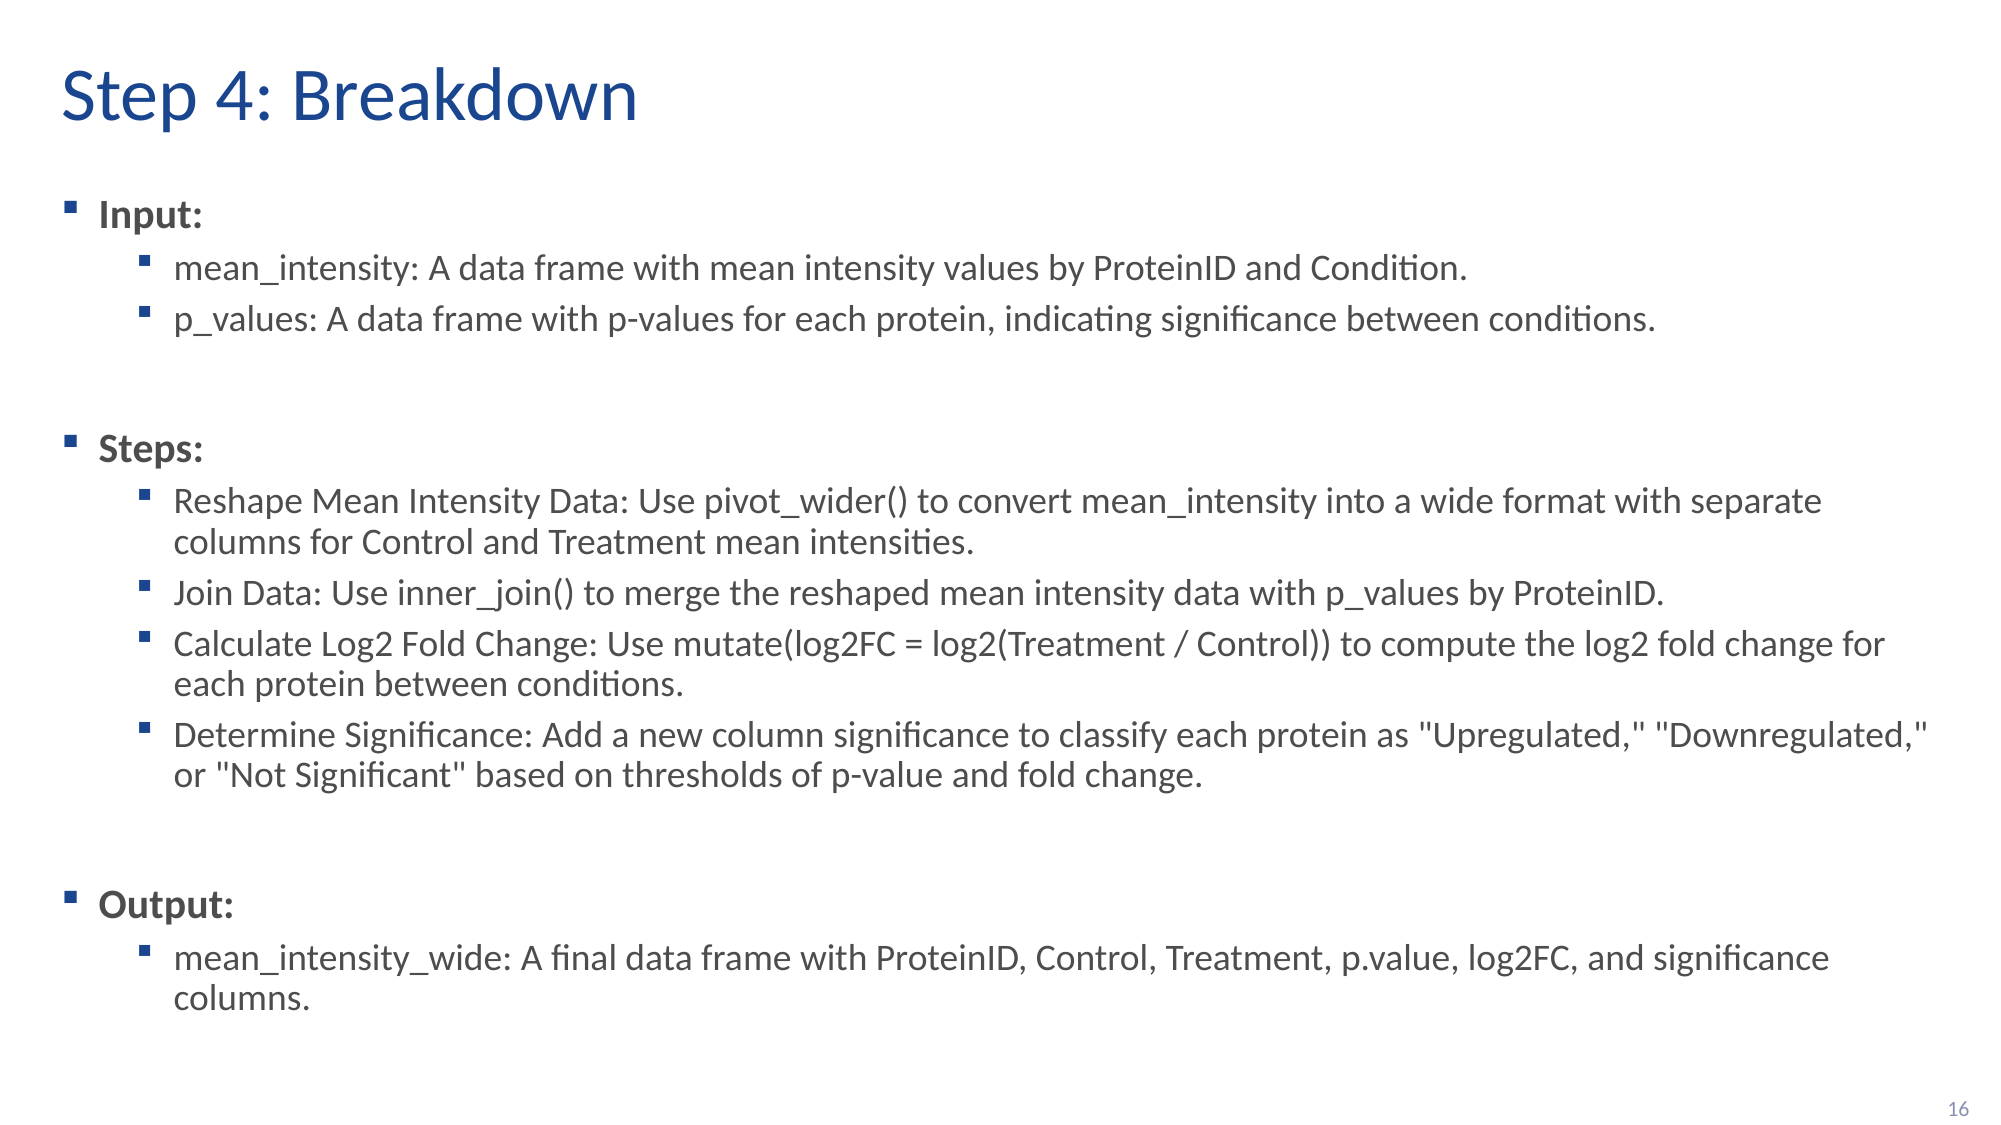

# Step 4: Breakdown
Input:
mean_intensity: A data frame with mean intensity values by ProteinID and Condition.
p_values: A data frame with p-values for each protein, indicating significance between conditions.

Steps:
Reshape Mean Intensity Data: Use pivot_wider() to convert mean_intensity into a wide format with separate columns for Control and Treatment mean intensities.
Join Data: Use inner_join() to merge the reshaped mean intensity data with p_values by ProteinID.
Calculate Log2 Fold Change: Use mutate(log2FC = log2(Treatment / Control)) to compute the log2 fold change for each protein between conditions.
Determine Significance: Add a new column significance to classify each protein as "Upregulated," "Downregulated," or "Not Significant" based on thresholds of p-value and fold change.

Output:
mean_intensity_wide: A final data frame with ProteinID, Control, Treatment, p.value, log2FC, and significance columns.

16